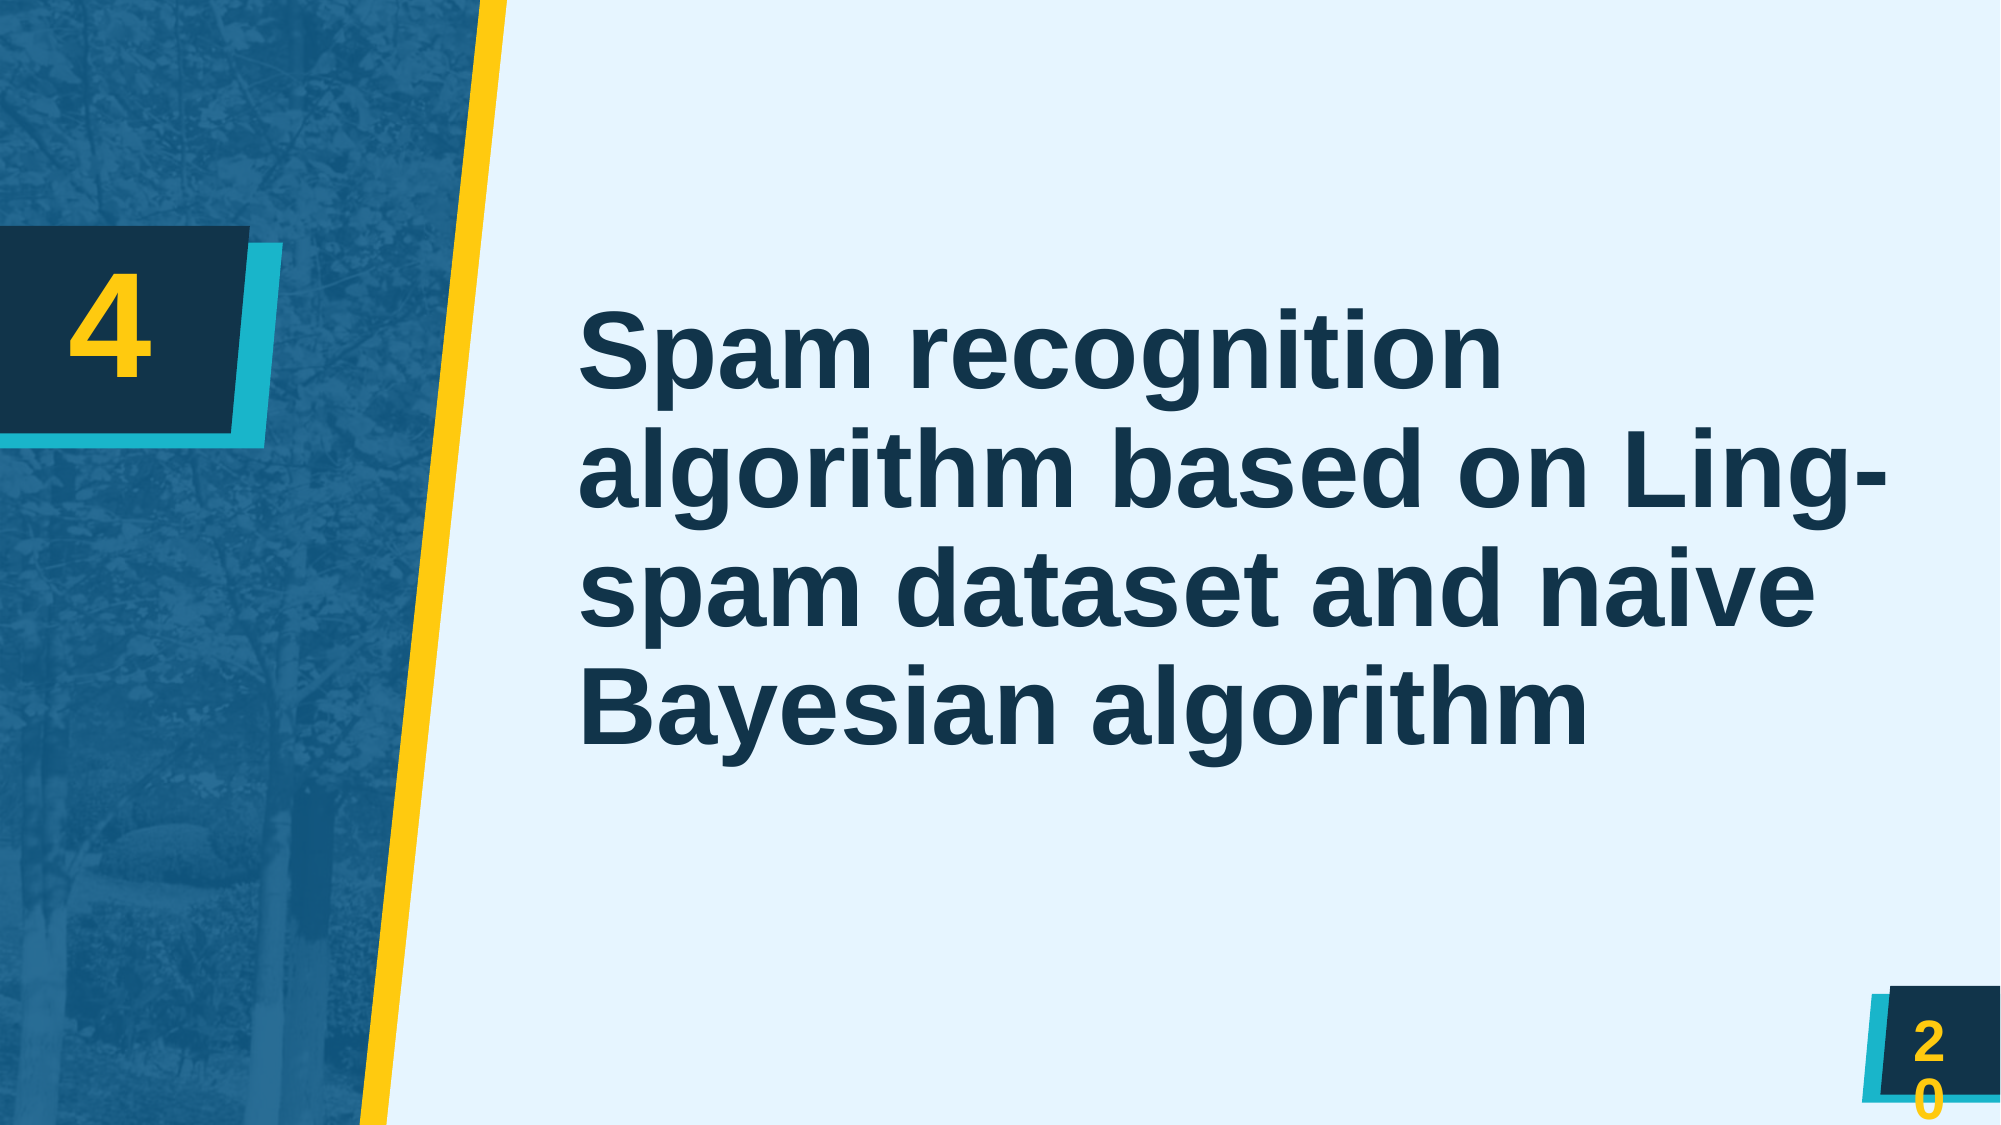

# Spam recognition algorithm based on Ling- spam dataset and naive Bayesian algorithm
4
20